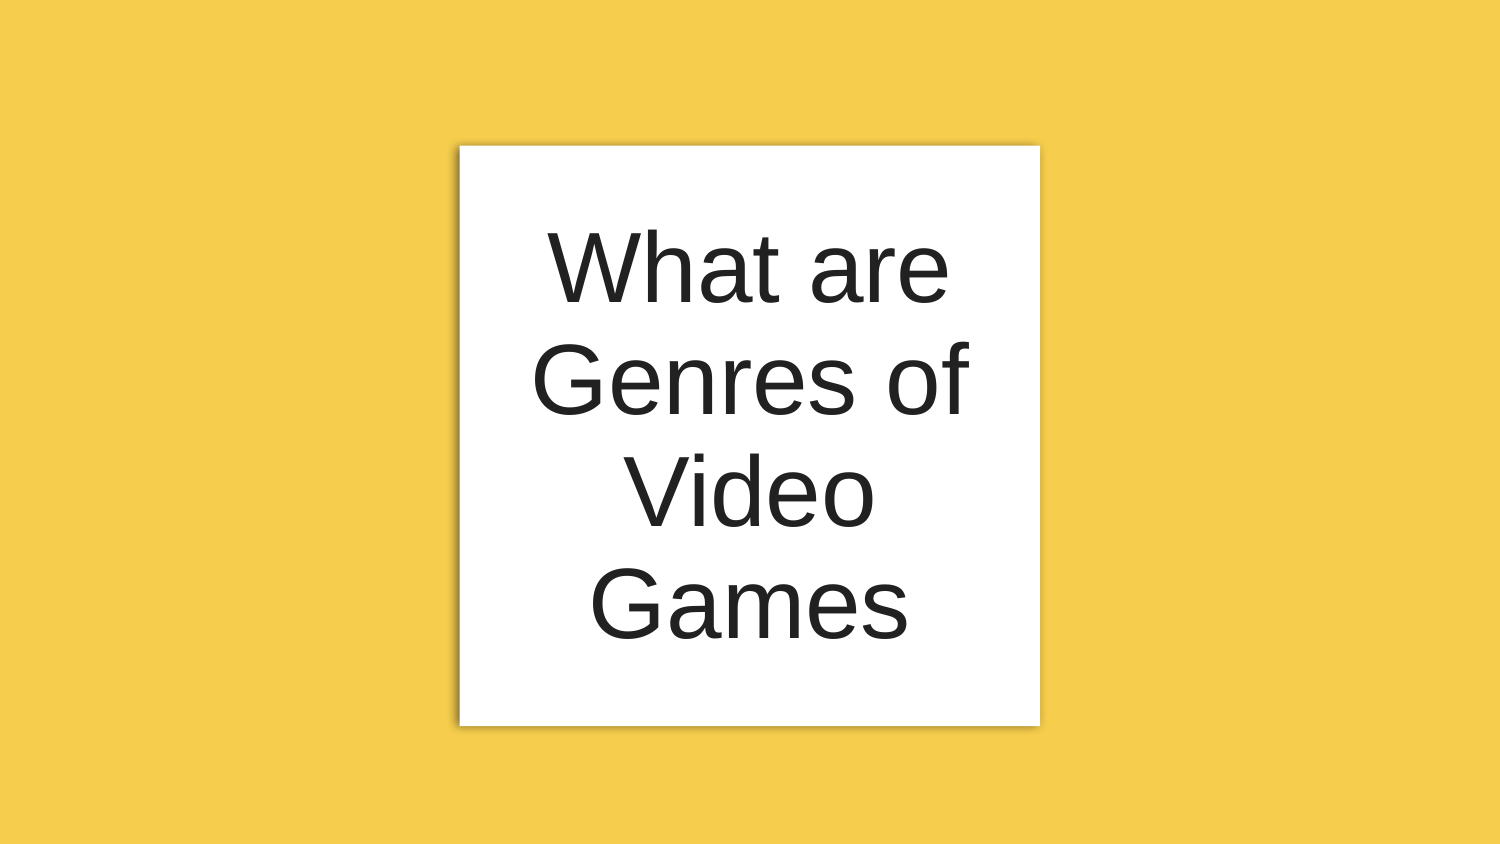

# What are
Genres of
Video Games